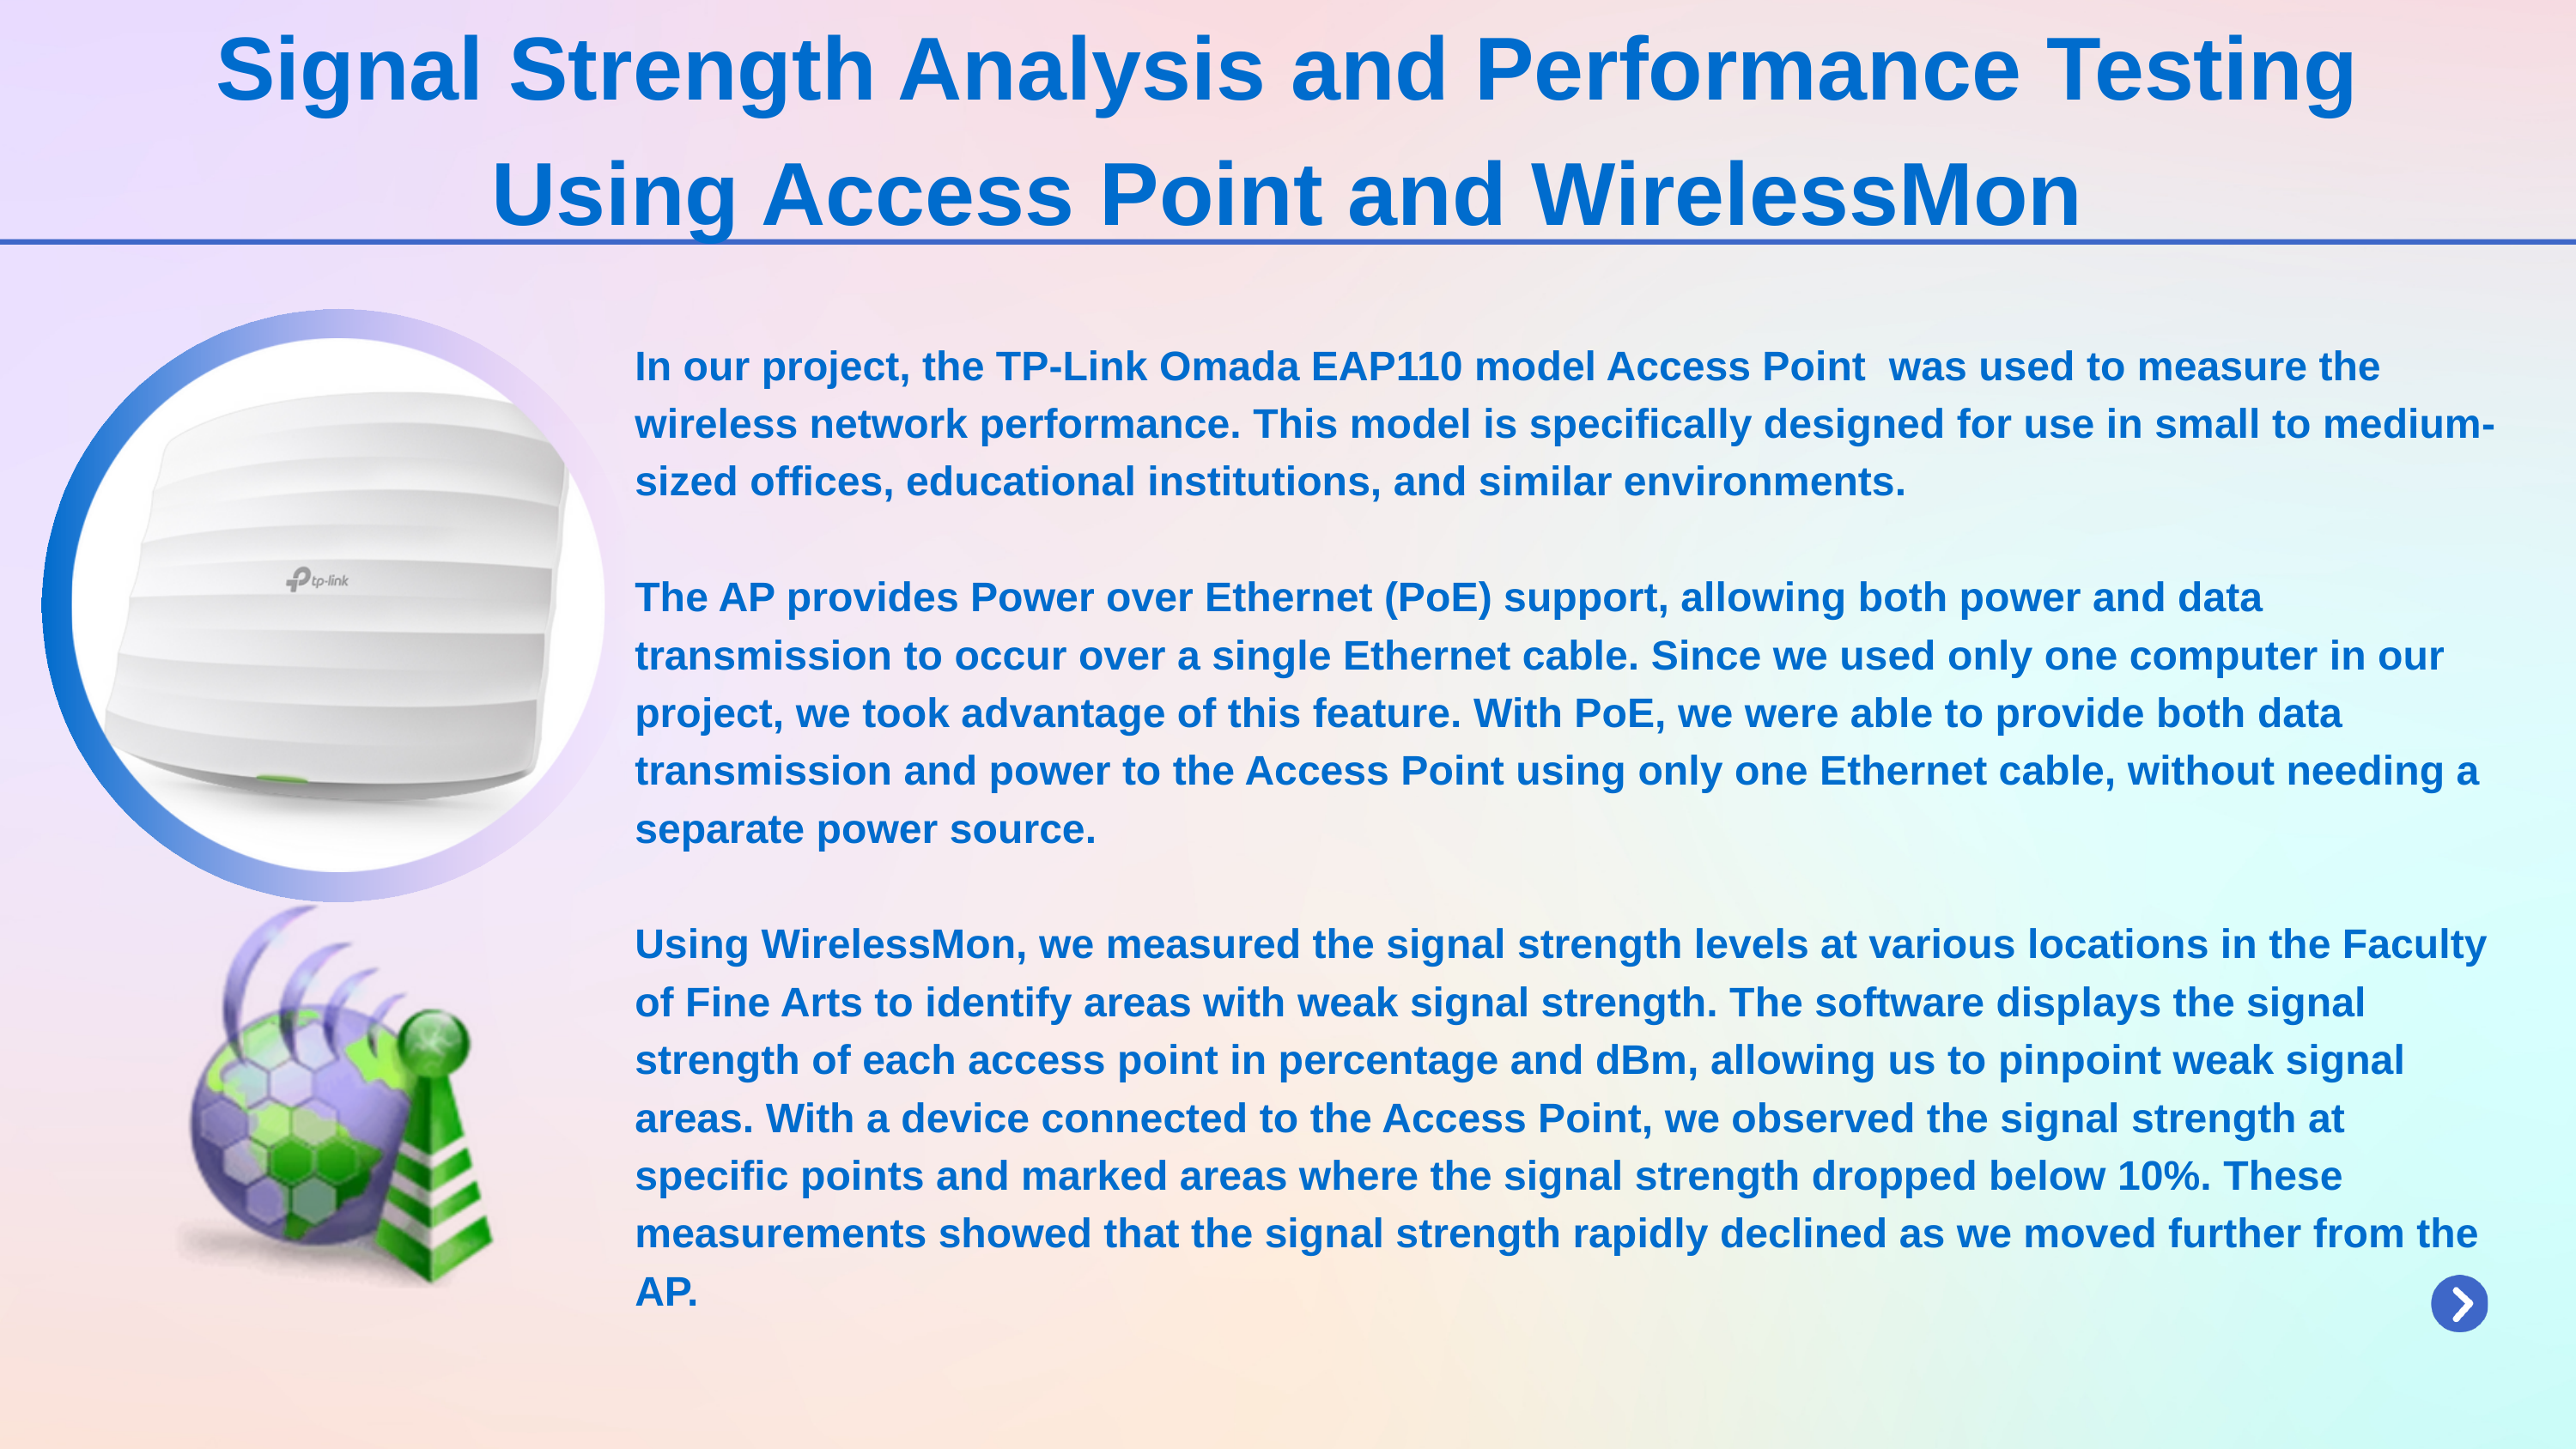

Signal Strength Analysis and Performance Testing Using Access Point and WirelessMon

In our project, the TP-Link Omada EAP110 model Access Point  was used to measure the wireless network performance. This model is specifically designed for use in small to medium-sized offices, educational institutions, and similar environments.

The AP provides Power over Ethernet (PoE) support, allowing both power and data transmission to occur over a single Ethernet cable. Since we used only one computer in our project, we took advantage of this feature. With PoE, we were able to provide both data transmission and power to the Access Point using only one Ethernet cable, without needing a separate power source.

Using WirelessMon, we measured the signal strength levels at various locations in the Faculty of Fine Arts to identify areas with weak signal strength. The software displays the signal strength of each access point in percentage and dBm, allowing us to pinpoint weak signal areas. With a device connected to the Access Point, we observed the signal strength at specific points and marked areas where the signal strength dropped below 10%. These measurements showed that the signal strength rapidly declined as we moved further from the AP.